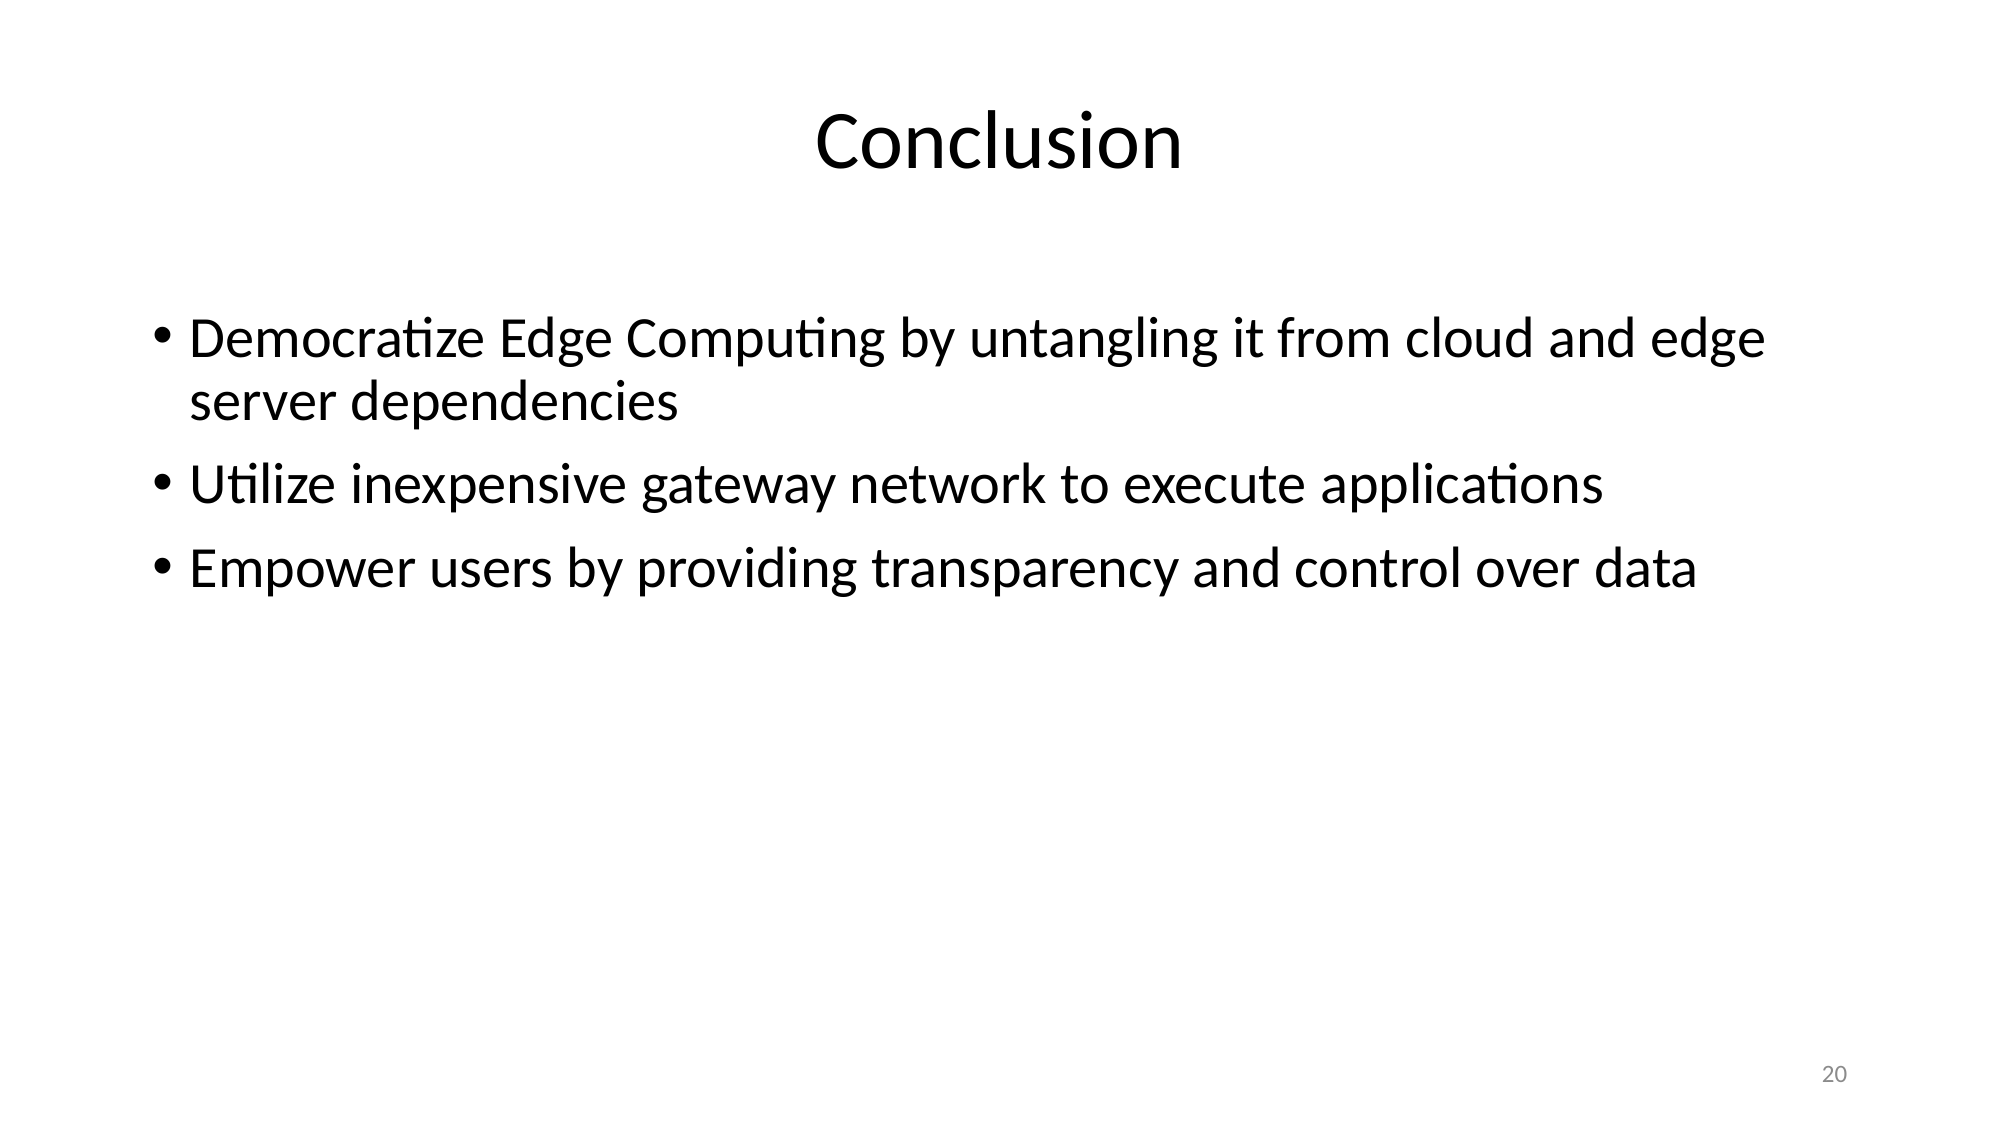

# Conclusion
Democratize Edge Computing by untangling it from cloud and edge server dependencies
Utilize inexpensive gateway network to execute applications
Empower users by providing transparency and control over data
20